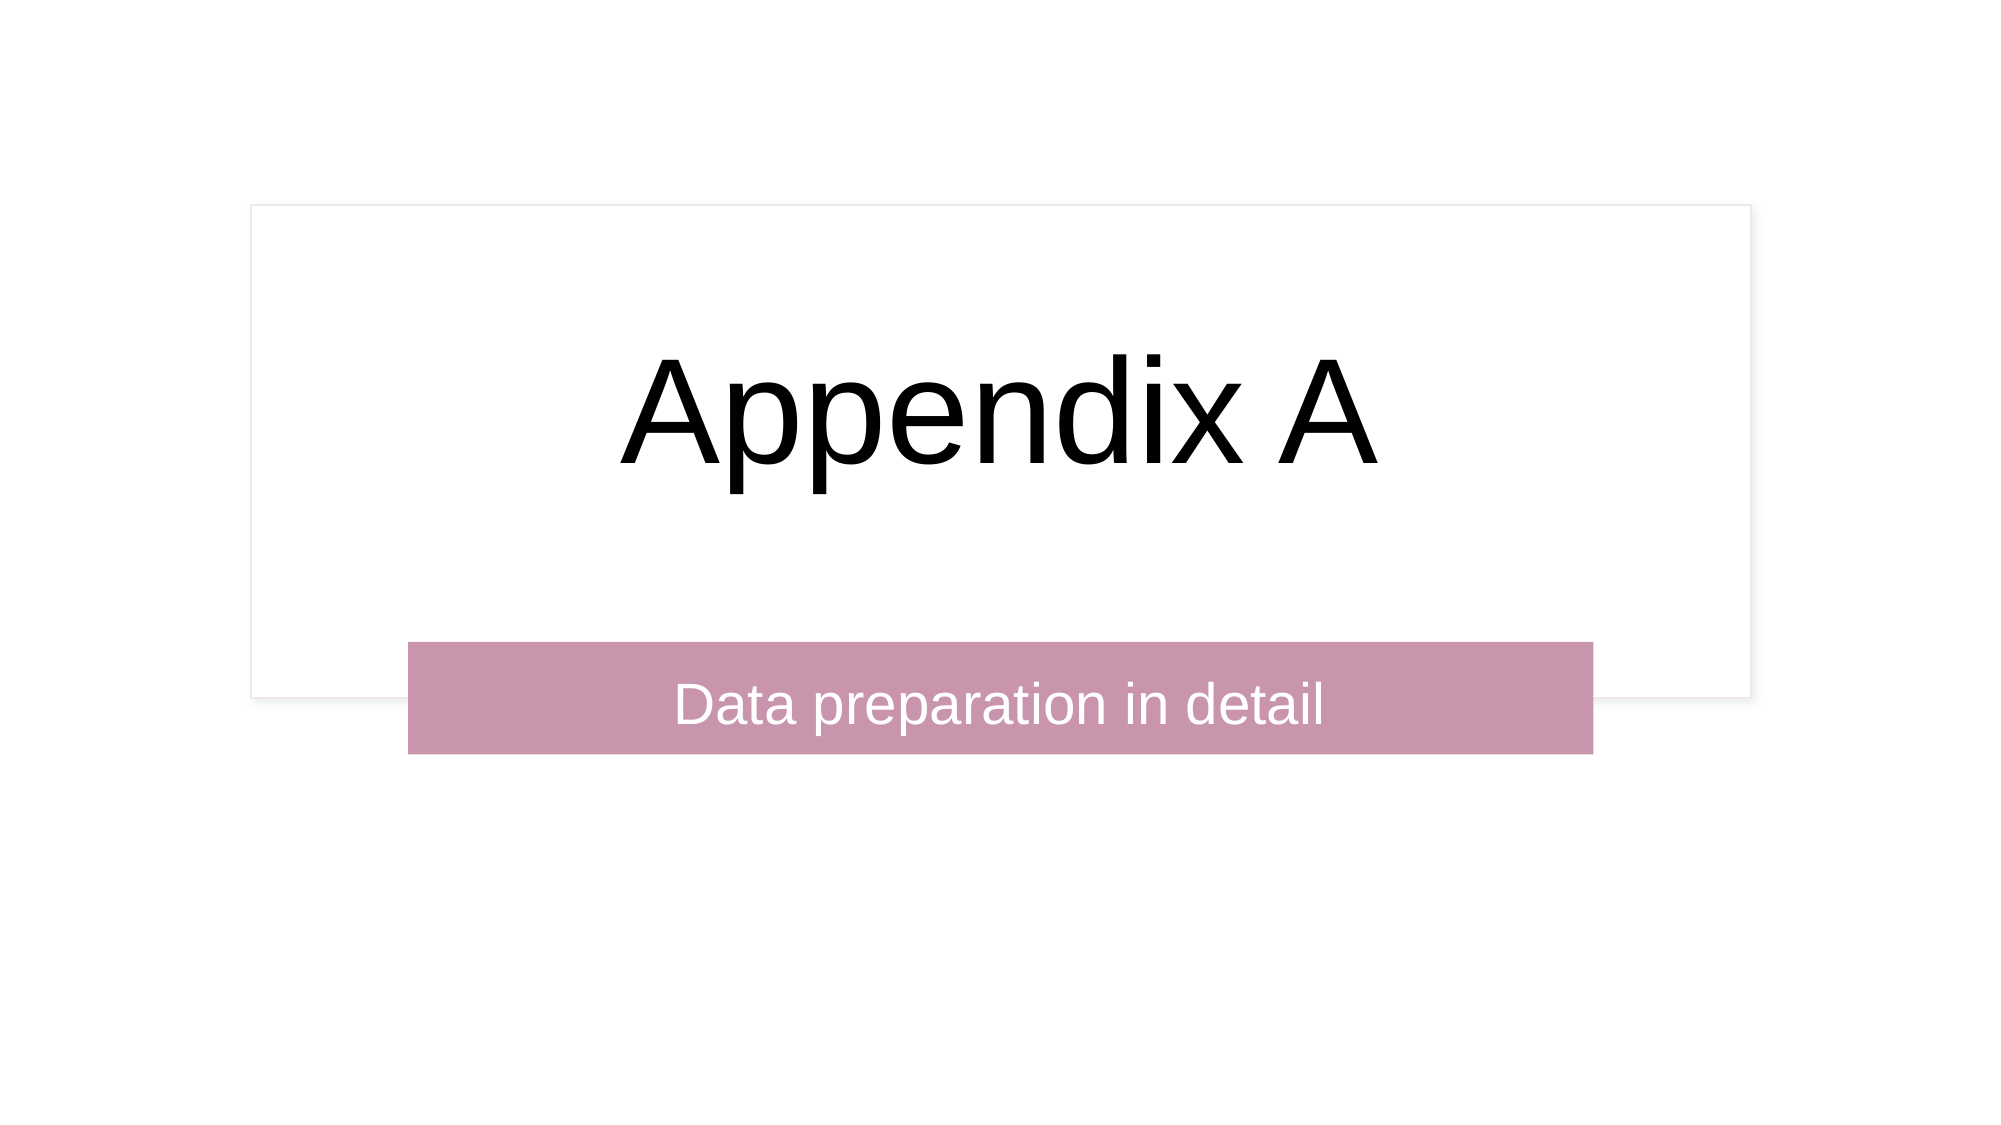

# Appendix A

Data preparation in detail